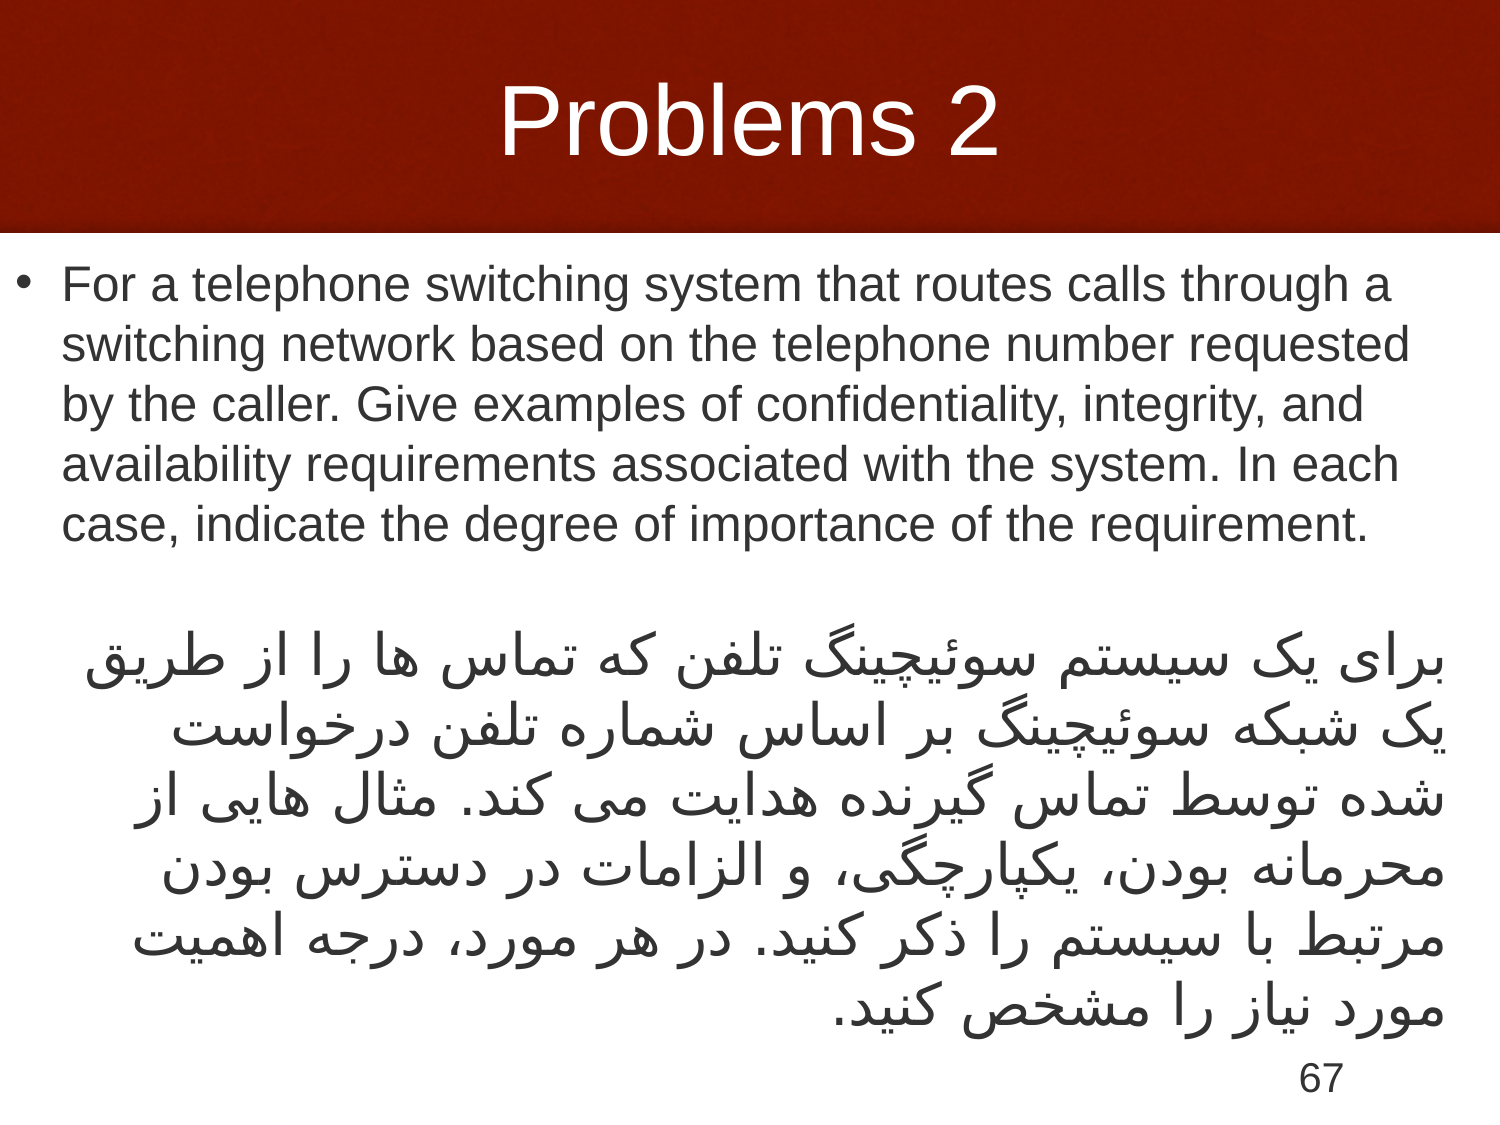

# Problems 2
For a telephone switching system that routes calls through a switching network based on the telephone number requested by the caller. Give examples of confidentiality, integrity, and availability requirements associated with the system. In each case, indicate the degree of importance of the requirement.
برای یک سیستم سوئیچینگ تلفن که تماس ها را از طریق یک شبکه سوئیچینگ بر اساس شماره تلفن درخواست شده توسط تماس گیرنده هدایت می کند. مثال هایی از محرمانه بودن، یکپارچگی، و الزامات در دسترس بودن مرتبط با سیستم را ذکر کنید. در هر مورد، درجه اهمیت مورد نیاز را مشخص کنید.
67